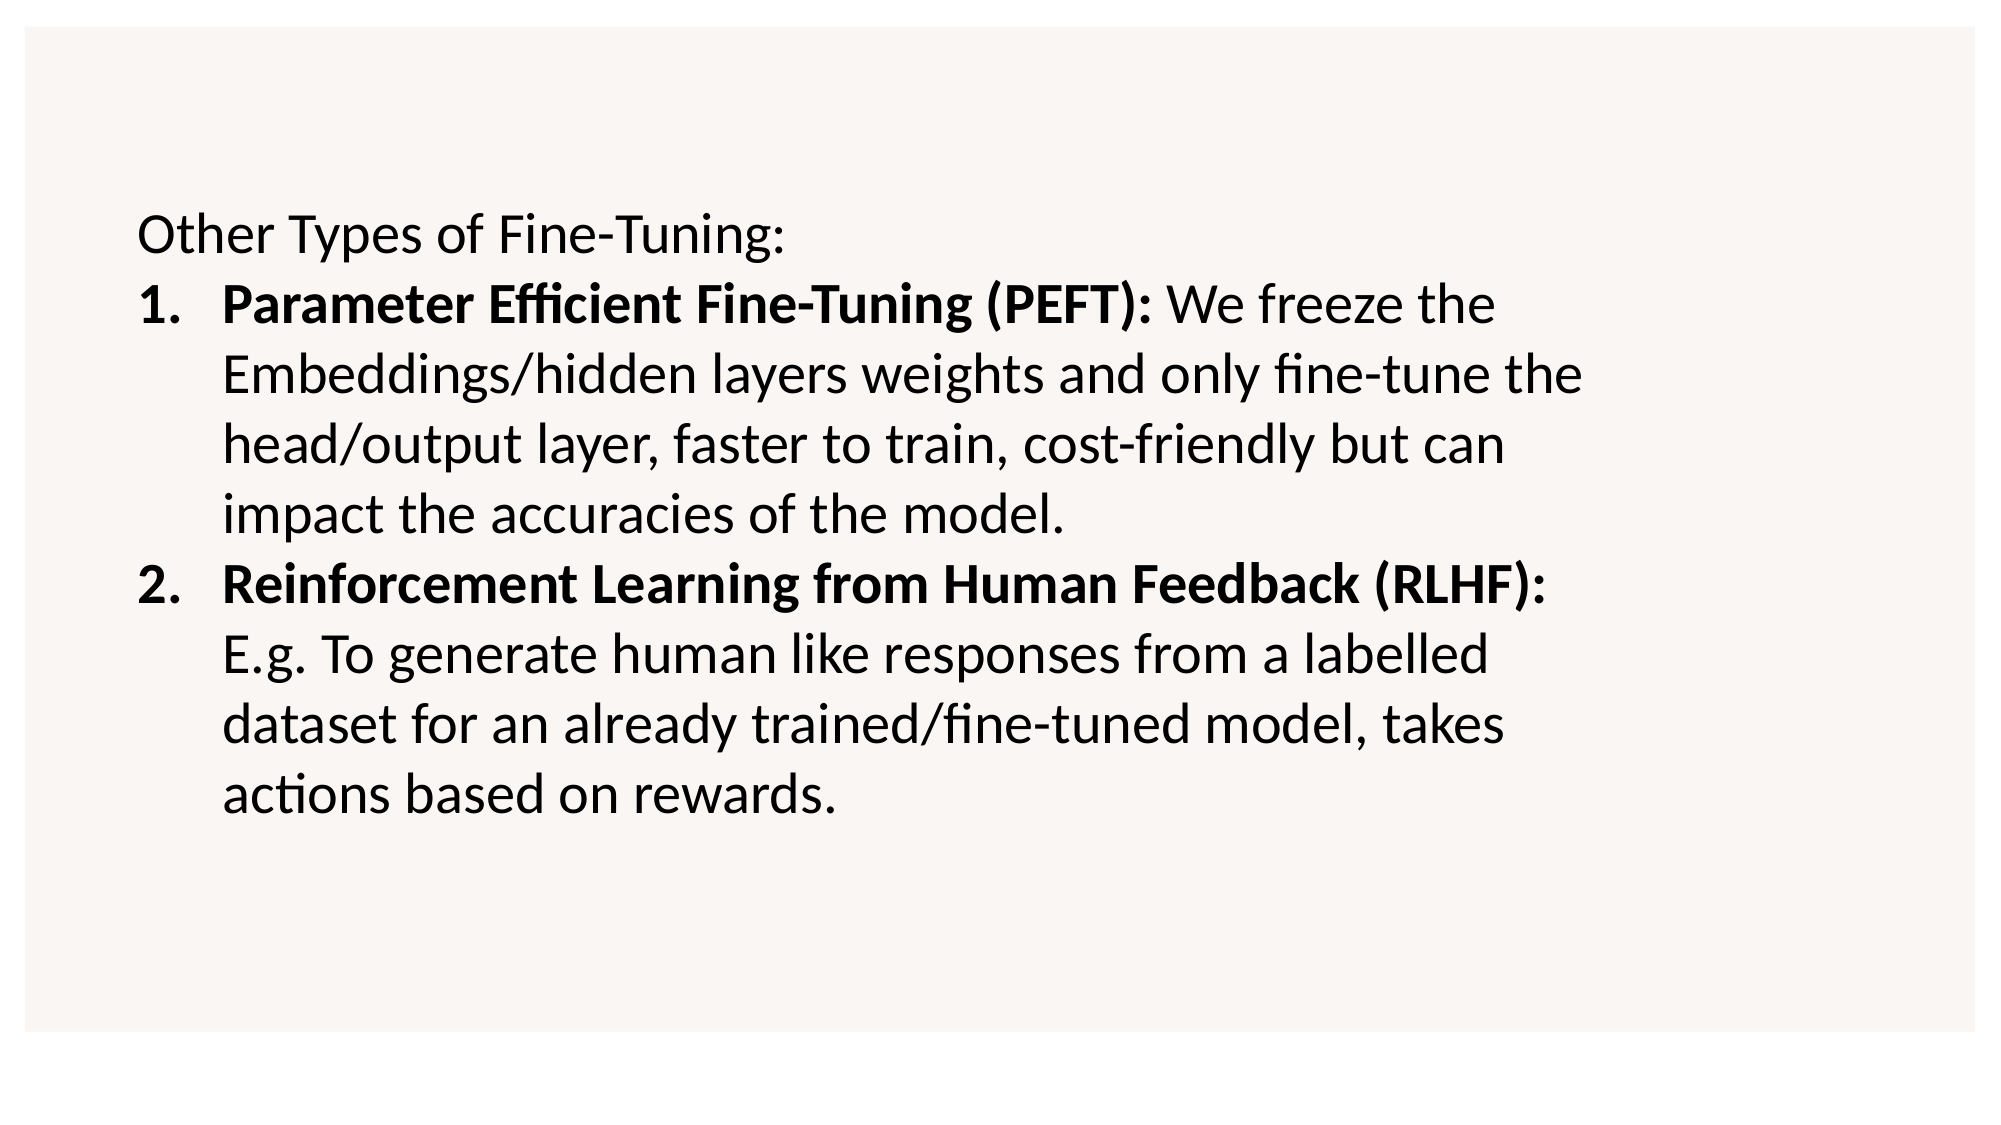

Other Types of Fine-Tuning:
Parameter Efficient Fine-Tuning (PEFT): We freeze the Embeddings/hidden layers weights and only fine-tune the head/output layer, faster to train, cost-friendly but can impact the accuracies of the model.
Reinforcement Learning from Human Feedback (RLHF): E.g. To generate human like responses from a labelled dataset for an already trained/fine-tuned model, takes actions based on rewards.